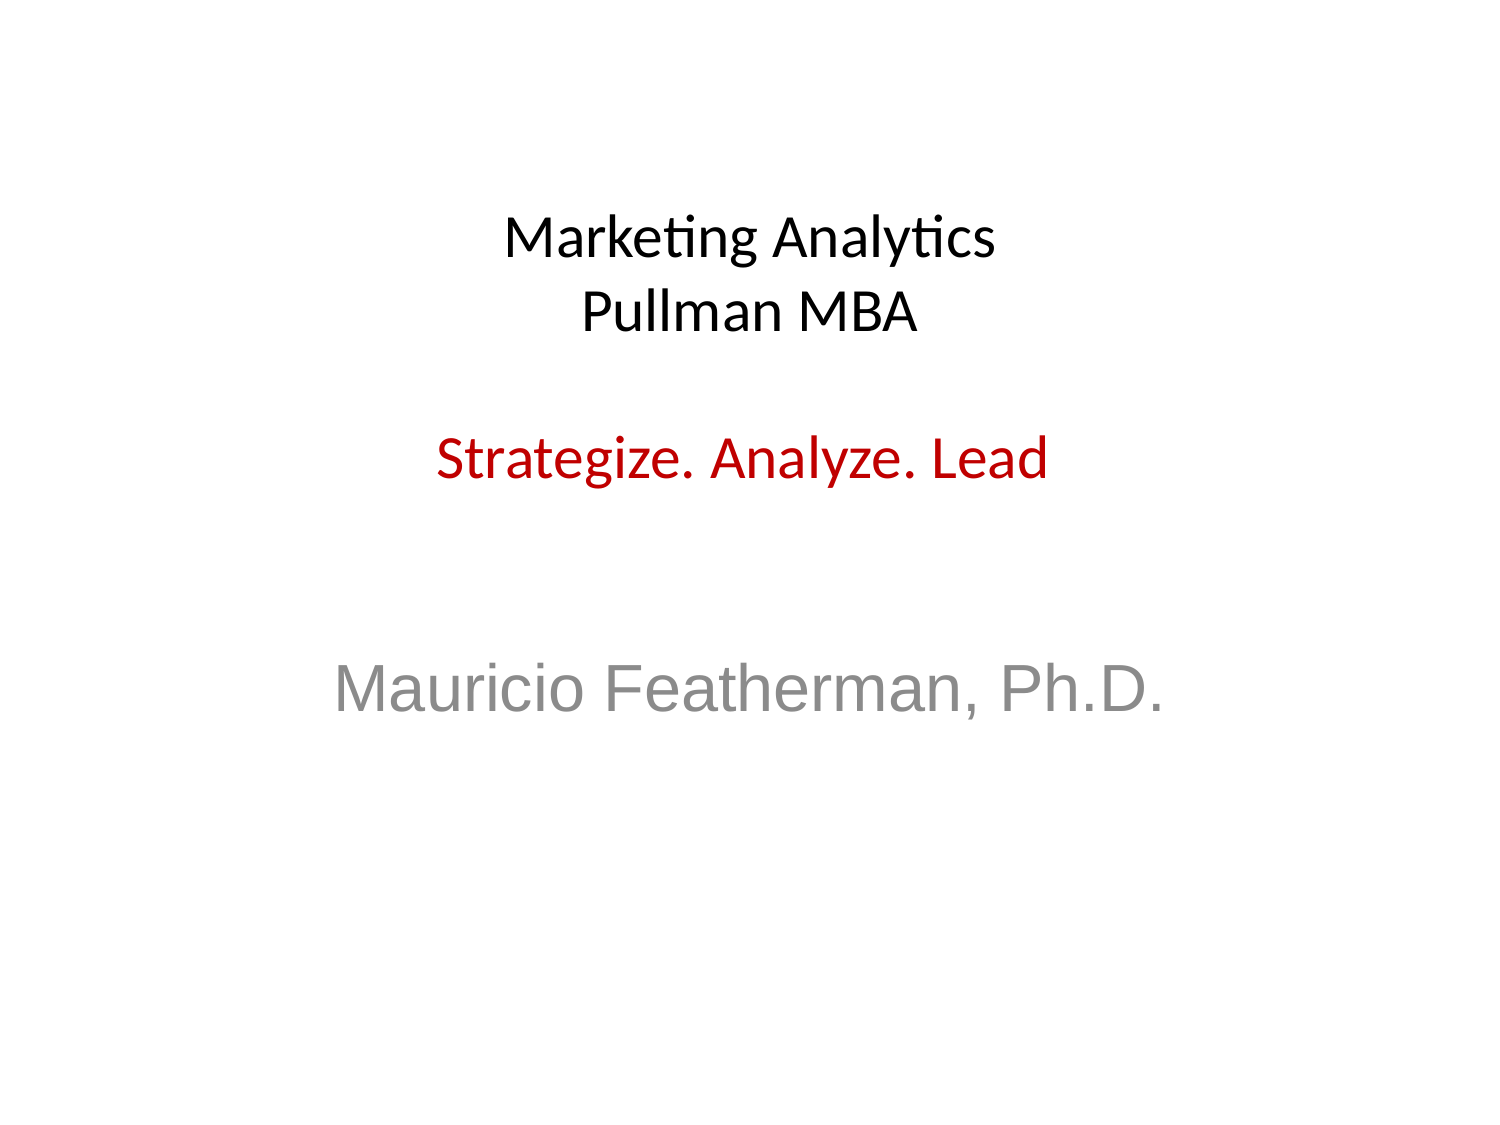

# Marketing Analytics Pullman MBA Strategize. Analyze. Lead
Mauricio Featherman, Ph.D.